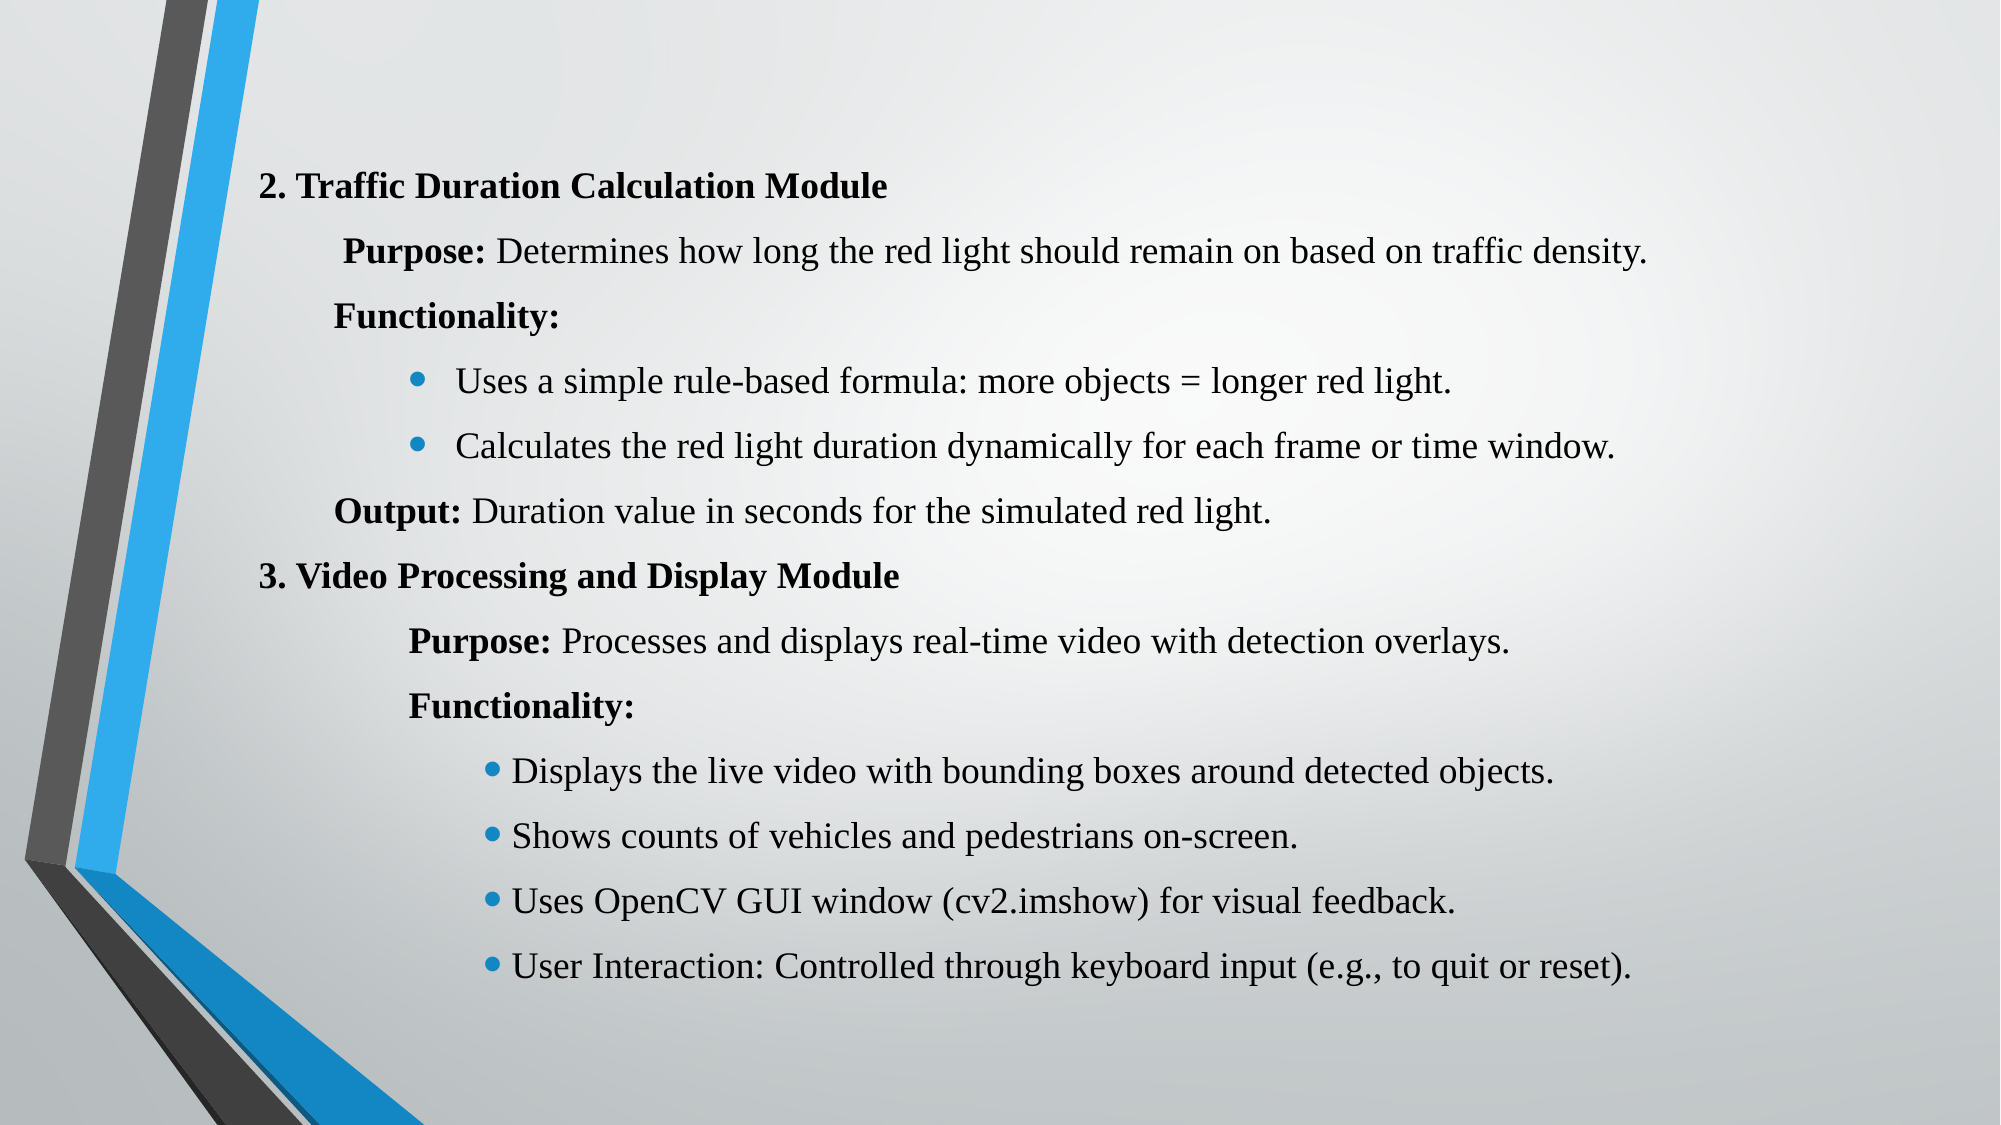

#
2. Traffic Duration Calculation Module
 Purpose: Determines how long the red light should remain on based on traffic density.
Functionality:
Uses a simple rule-based formula: more objects = longer red light.
Calculates the red light duration dynamically for each frame or time window.
Output: Duration value in seconds for the simulated red light.
3. Video Processing and Display Module
Purpose: Processes and displays real-time video with detection overlays.
Functionality:
Displays the live video with bounding boxes around detected objects.
Shows counts of vehicles and pedestrians on-screen.
Uses OpenCV GUI window (cv2.imshow) for visual feedback.
User Interaction: Controlled through keyboard input (e.g., to quit or reset).